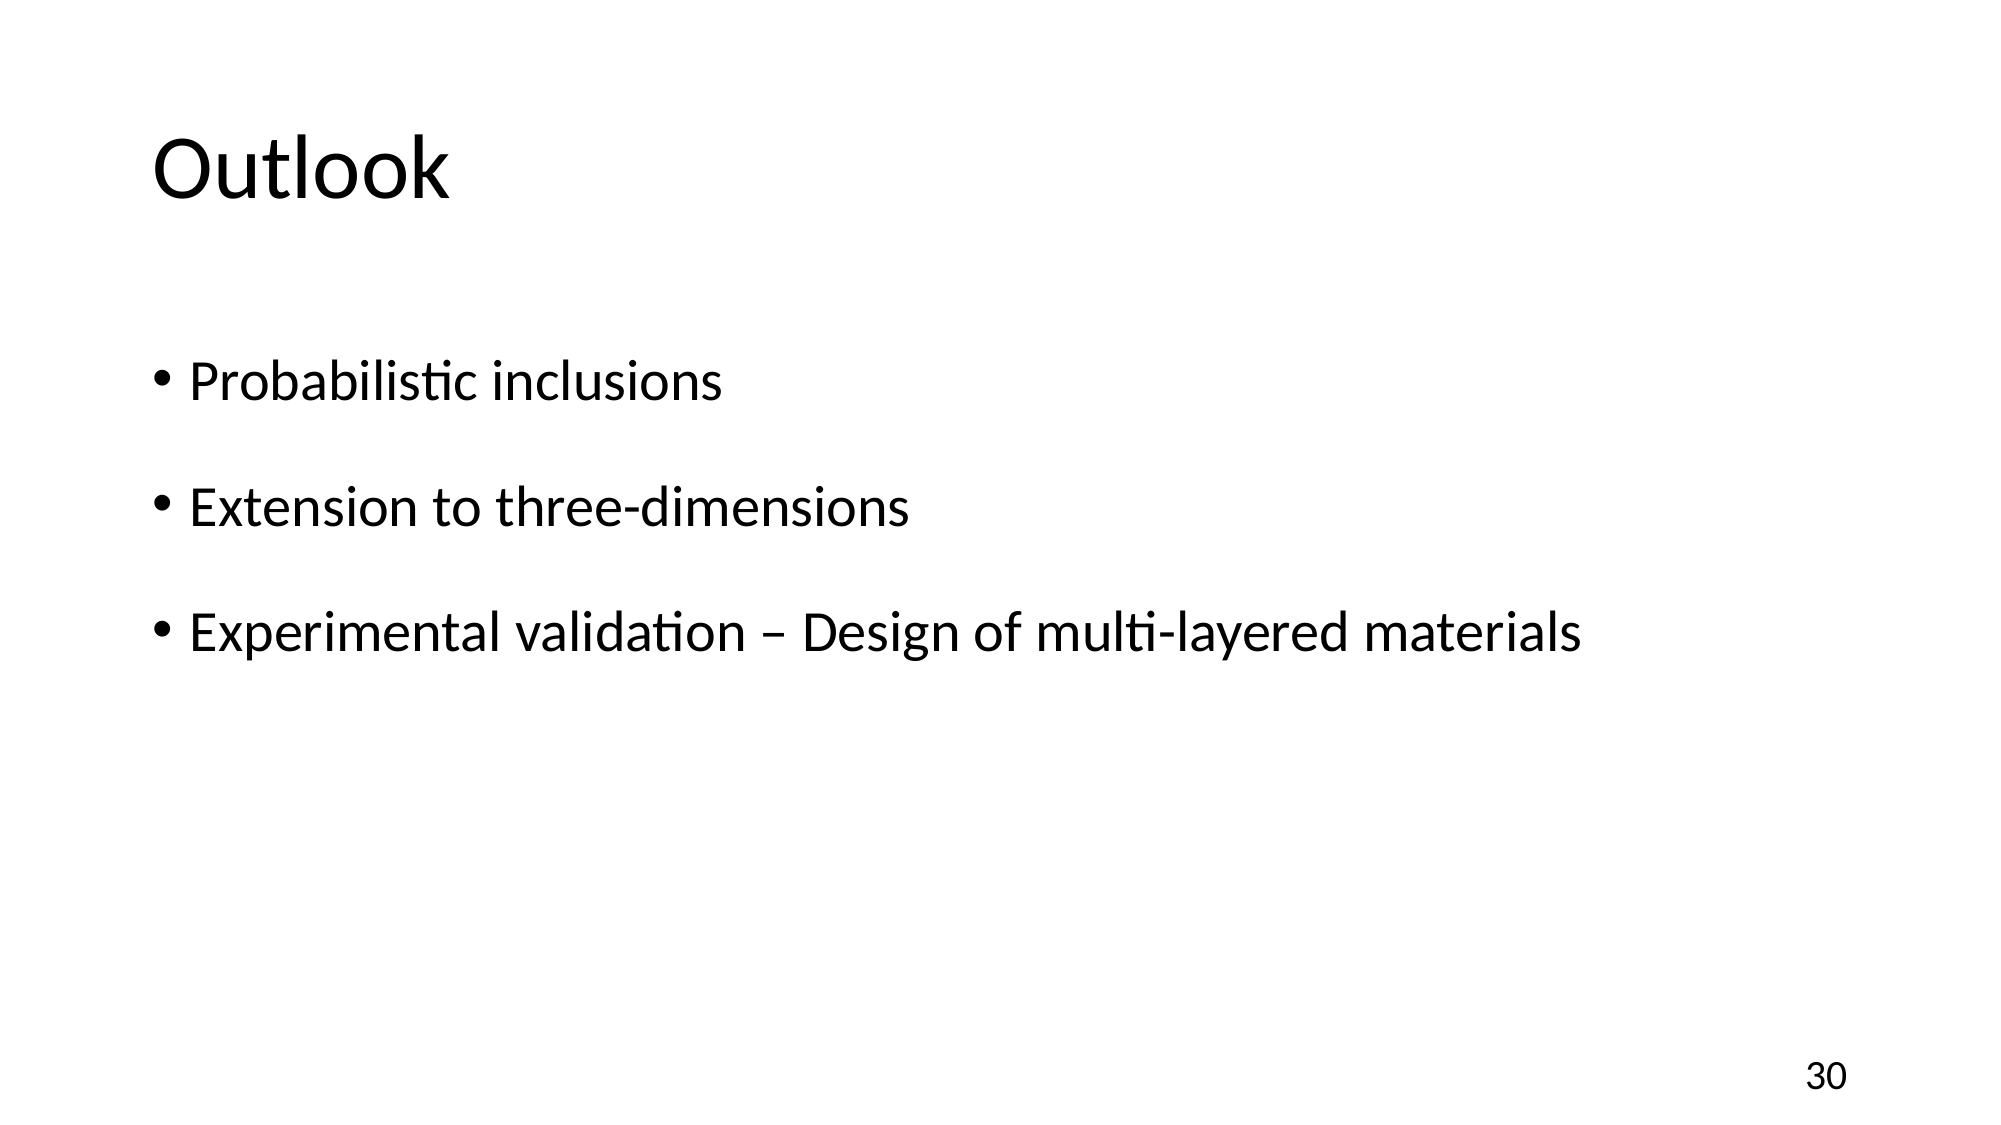

# Outlook
Probabilistic inclusions
Extension to three-dimensions
Experimental validation – Design of multi-layered materials
30